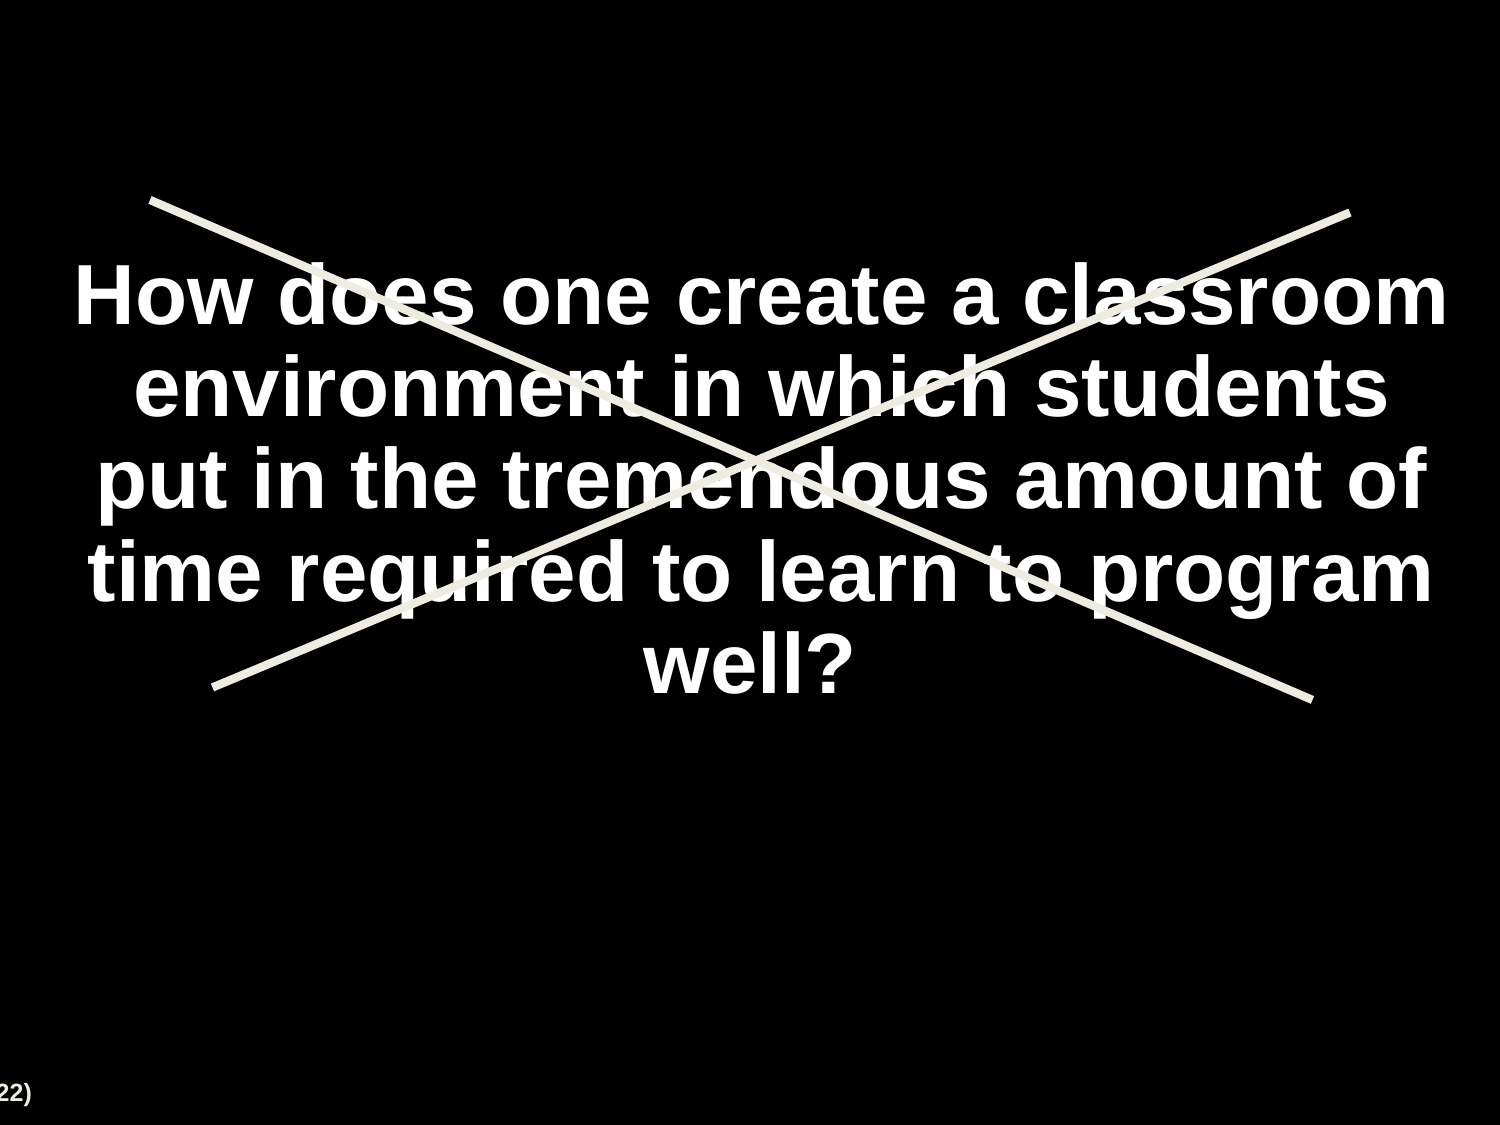

# How does one create a classroom environment in which students put in the tremendous amount of time required to learn to program well?